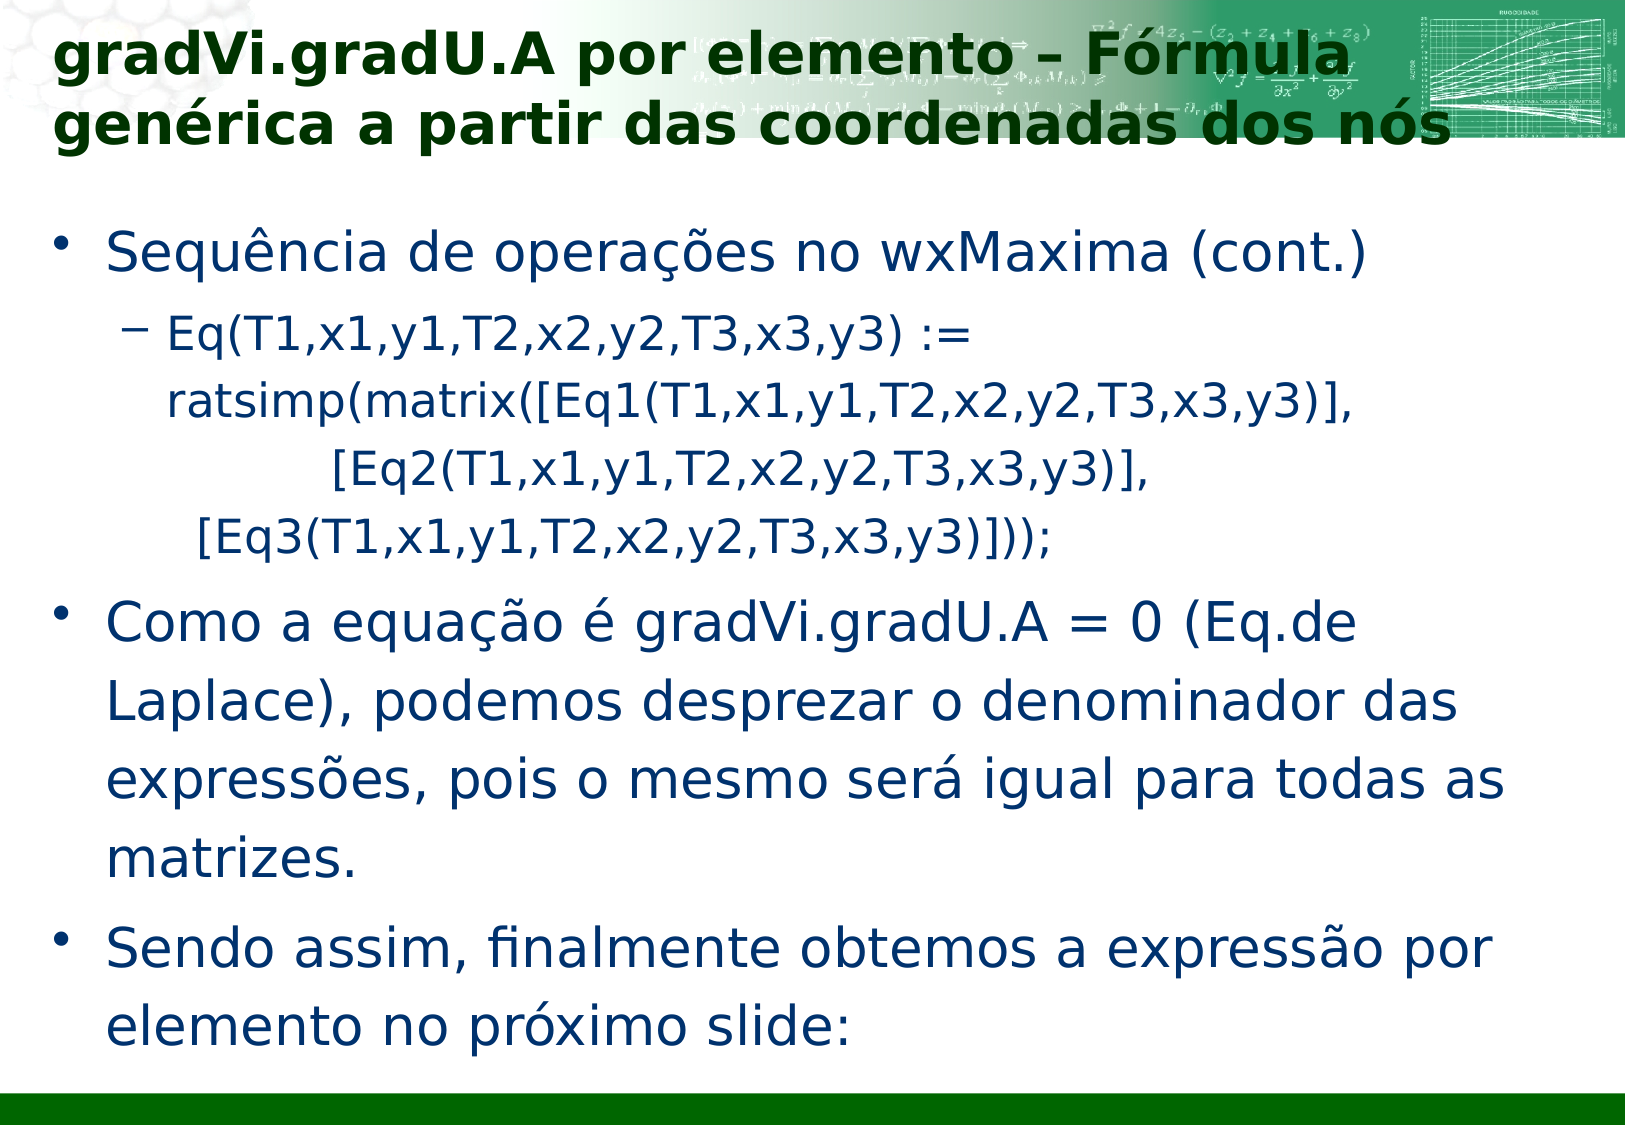

# gradVi.gradU.A por elemento – Fórmula genérica a partir das coordenadas dos nós
Sequência de operações no wxMaxima (cont.)
Eq(T1,x1,y1,T2,x2,y2,T3,x3,y3) := ratsimp(matrix([Eq1(T1,x1,y1,T2,x2,y2,T3,x3,y3)],   	  		             [Eq2(T1,x1,y1,T2,x2,y2,T3,x3,y3)],  		 	             [Eq3(T1,x1,y1,T2,x2,y2,T3,x3,y3)]));
Como a equação é gradVi.gradU.A = 0 (Eq.de Laplace), podemos desprezar o denominador das expressões, pois o mesmo será igual para todas as matrizes.
Sendo assim, finalmente obtemos a expressão por elemento no próximo slide: